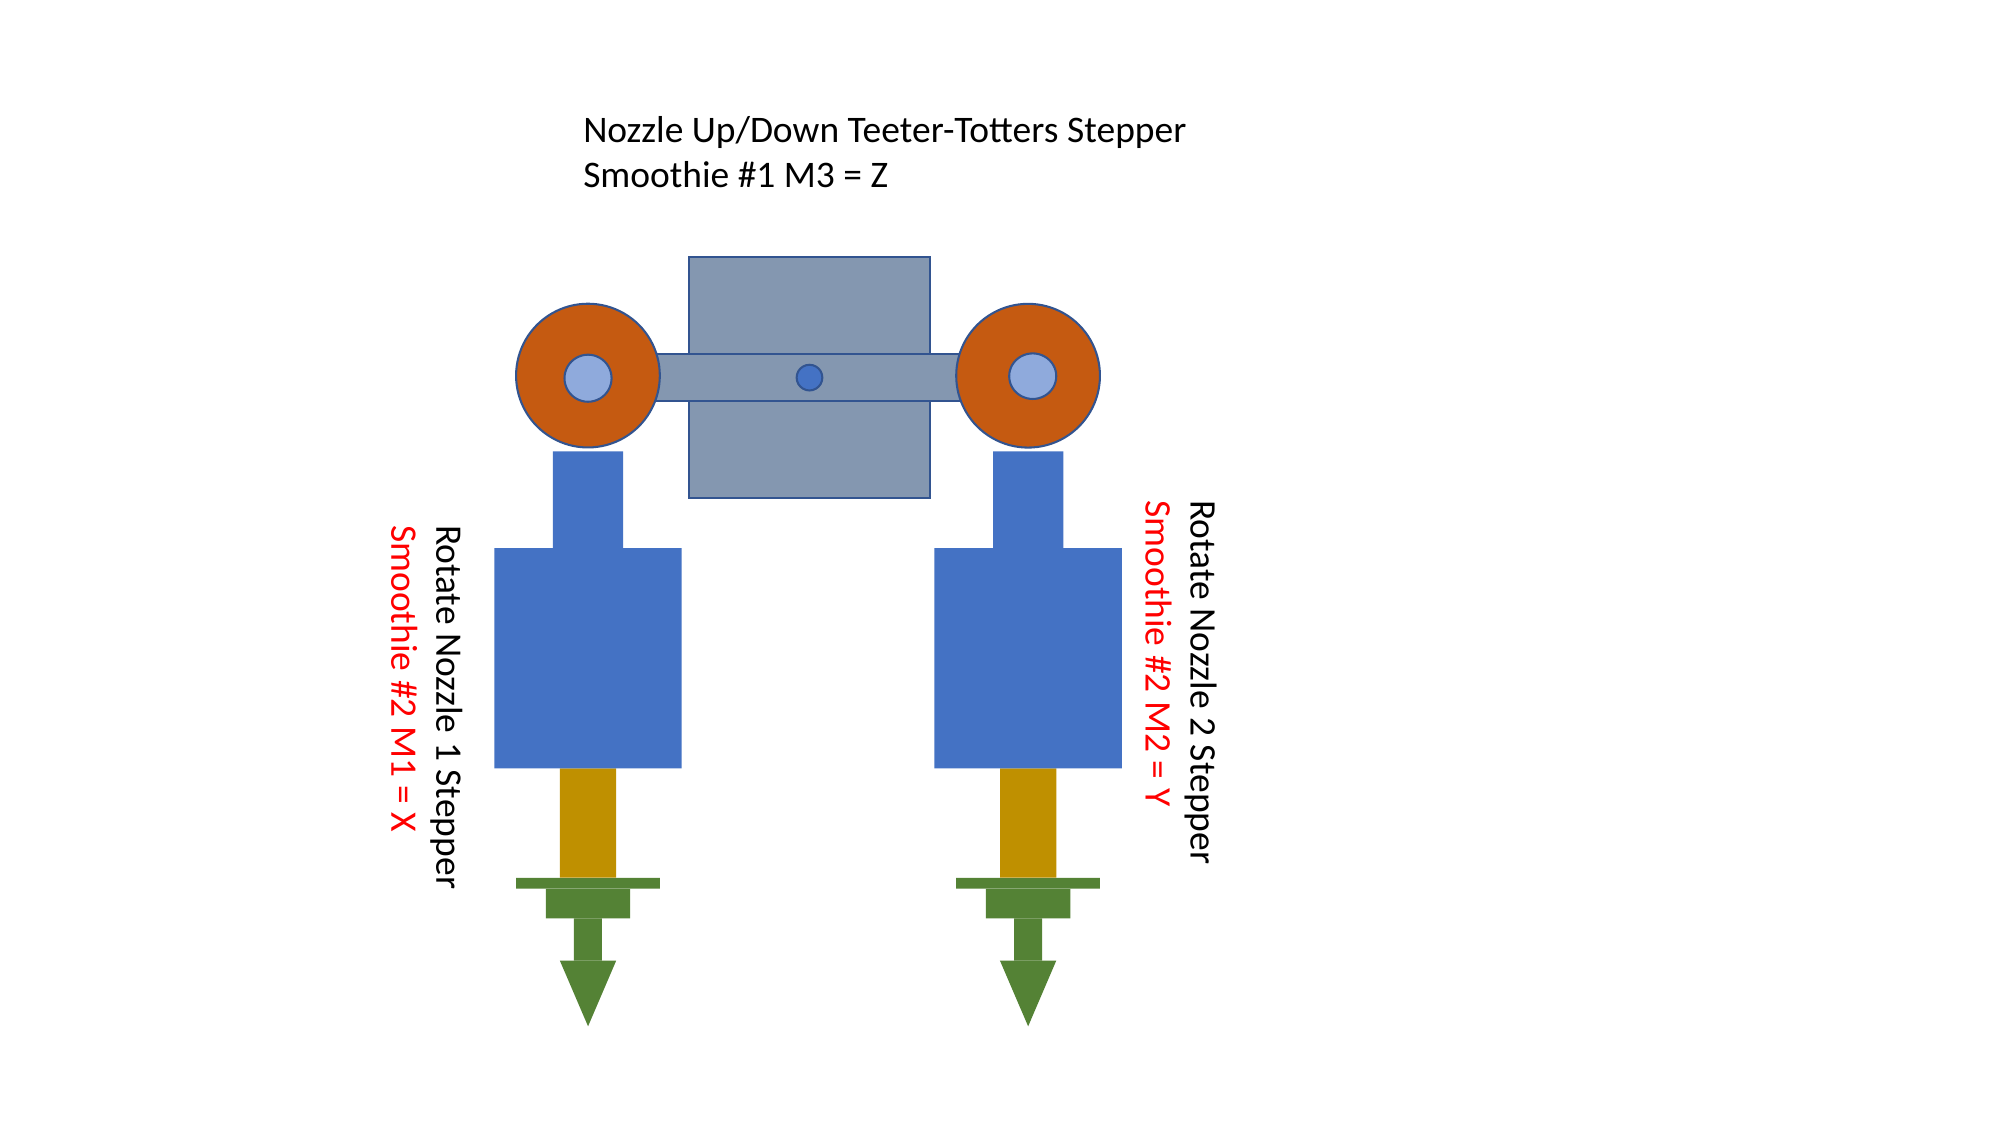

Nozzle Up/Down Teeter-Totters Stepper
Smoothie #1 M3 = Z

Rotate Nozzle 2 Stepper
Smoothie #2 M2 = Y
Rotate Nozzle 1 Stepper
Smoothie #2 M1 = X